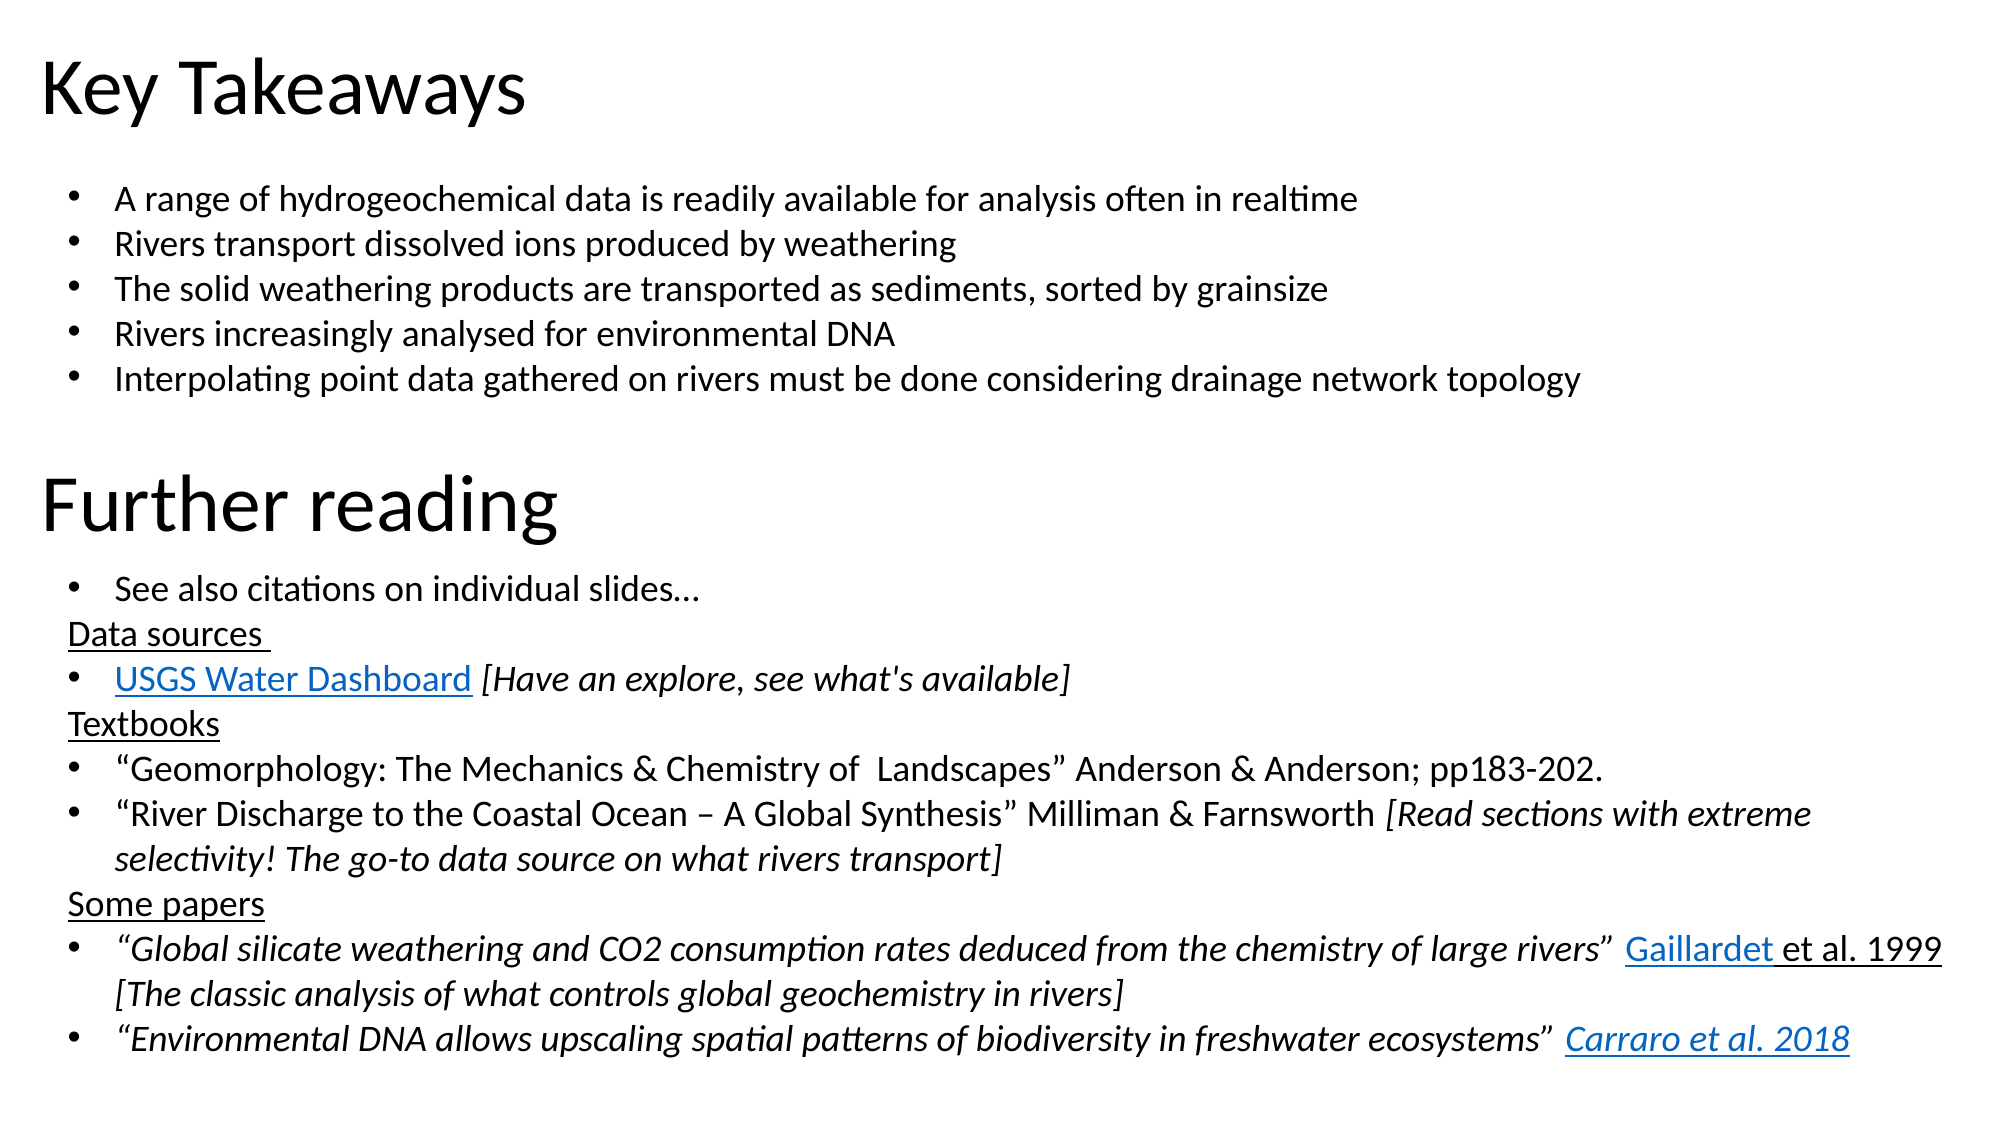

# Key Takeaways
A range of hydrogeochemical data is readily available for analysis often in realtime
Rivers transport dissolved ions produced by weathering
The solid weathering products are transported as sediments, sorted by grainsize
Rivers increasingly analysed for environmental DNA
Interpolating point data gathered on rivers must be done considering drainage network topology

Further reading
See also citations on individual slides…
Data sources
USGS Water Dashboard [Have an explore, see what's available]
Textbooks
“Geomorphology: The Mechanics & Chemistry of  Landscapes” Anderson & Anderson; pp183-202.
“River Discharge to the Coastal Ocean – A Global Synthesis” Milliman & Farnsworth [Read sections with extreme selectivity! The go-to data source on what rivers transport]
Some papers
“Global silicate weathering and CO2 consumption rates deduced from the chemistry of large rivers” Gaillardet et al. 1999  [The classic analysis of what controls global geochemistry in rivers]
“Environmental DNA allows upscaling spatial patterns of biodiversity in freshwater ecosystems” Carraro et al. 2018